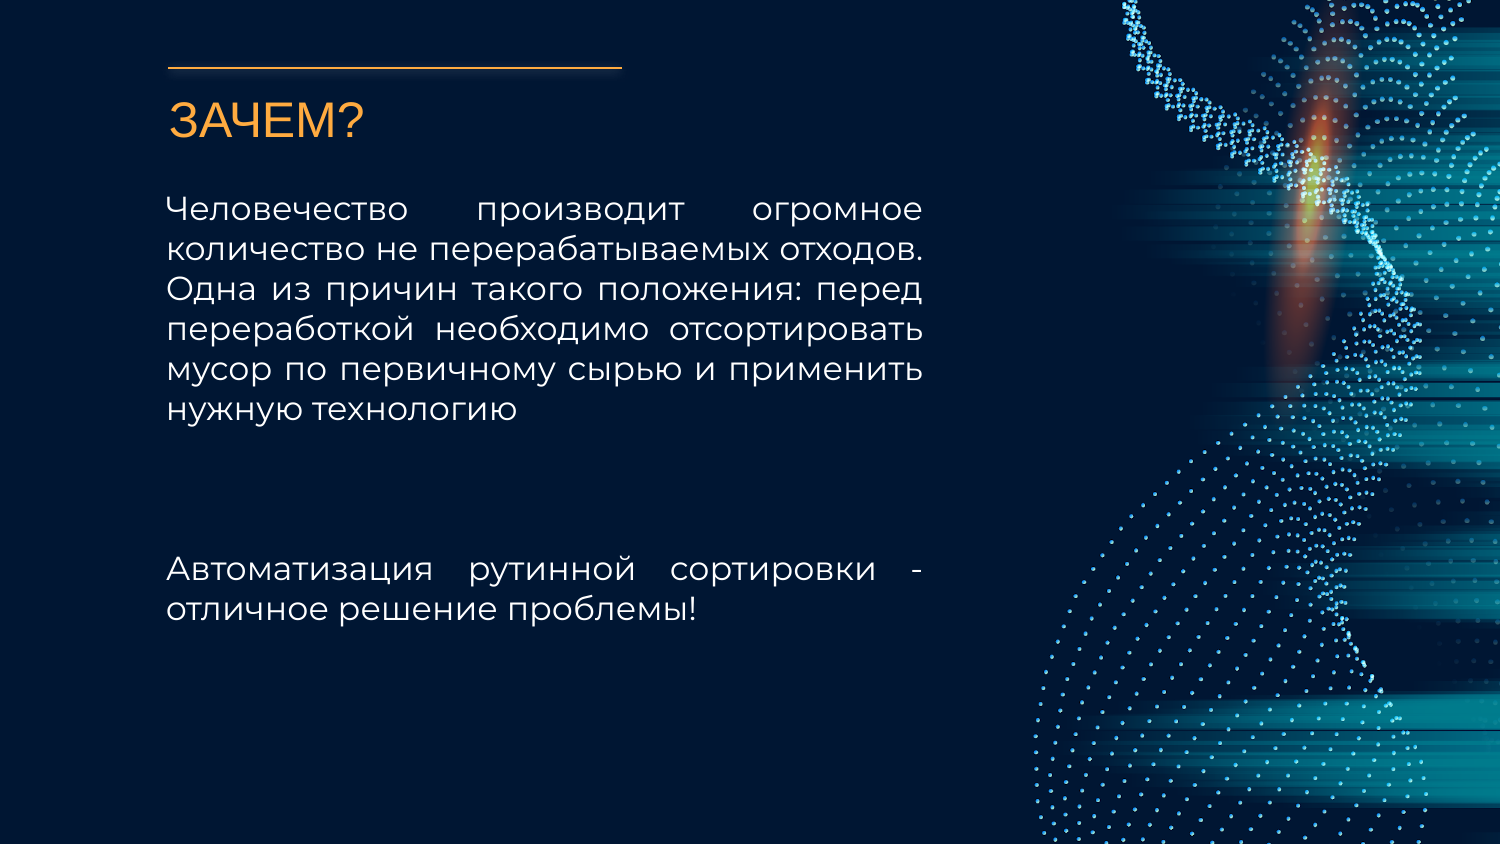

# ЗАЧЕМ?
Человечество производит огромное количество не перерабатываемых отходов. Одна из причин такого положения: перед переработкой необходимо отсортировать мусор по первичному сырью и применить нужную технологию

Автоматизация рутинной сортировки - отличное решение проблемы!